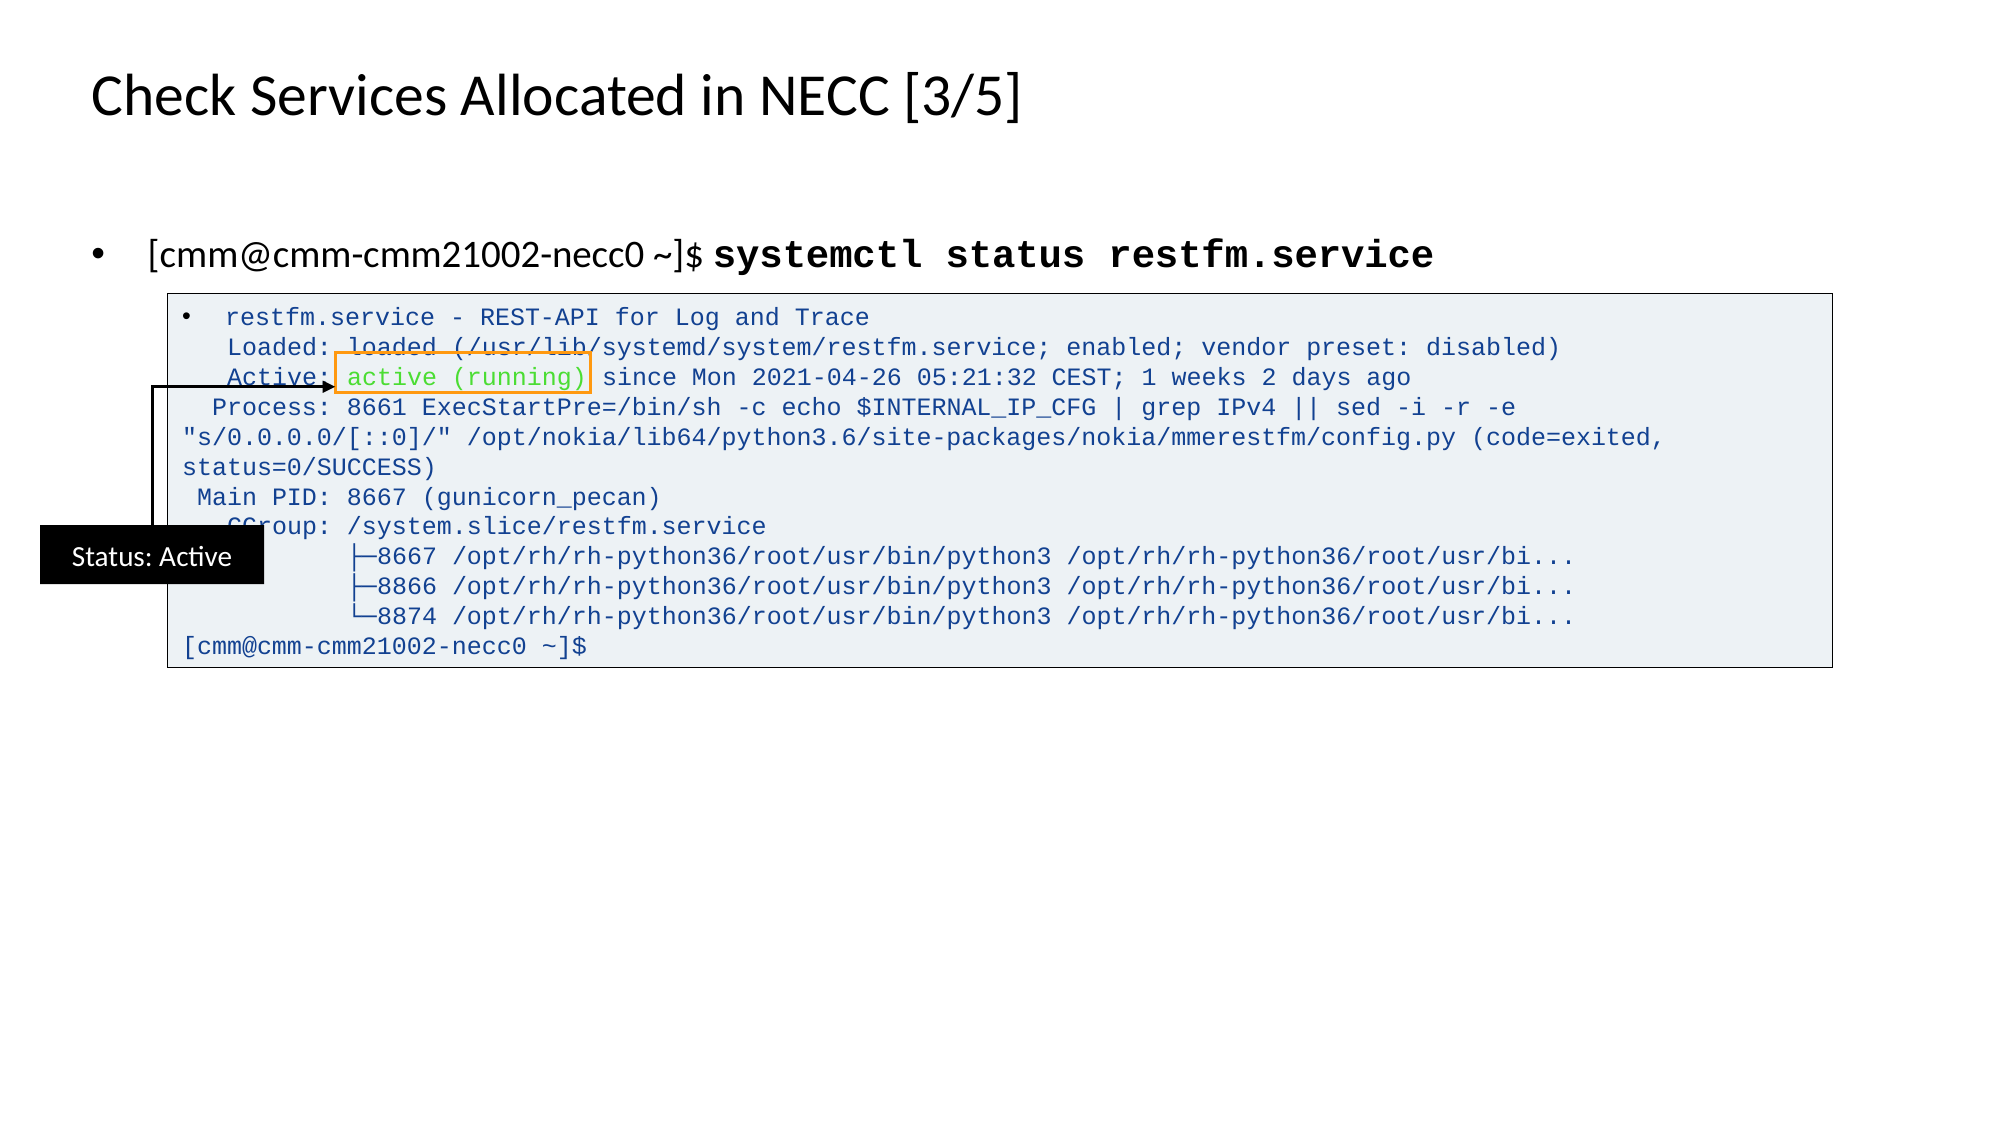

Slide excluded from Table of Contents
# Check Services Allocated in NECC [3/5]
[cmm@cmm-cmm21002-necc0 ~]$ systemctl status restfm.service

 restfm.service - REST-API for Log and Trace
   Loaded: loaded (/usr/lib/systemd/system/restfm.service; enabled; vendor preset: disabled)
   Active: active (running) since Mon 2021-04-26 05:21:32 CEST; 1 weeks 2 days ago
  Process: 8661 ExecStartPre=/bin/sh -c echo $INTERNAL_IP_CFG | grep IPv4 || sed -i -r -e "s/0.0.0.0/[::0]/" /opt/nokia/lib64/python3.6/site-packages/nokia/mmerestfm/config.py (code=exited, status=0/SUCCESS)
 Main PID: 8667 (gunicorn_pecan)
   CGroup: /system.slice/restfm.service
           ├─8667 /opt/rh/rh-python36/root/usr/bin/python3 /opt/rh/rh-python36/root/usr/bi...
           ├─8866 /opt/rh/rh-python36/root/usr/bin/python3 /opt/rh/rh-python36/root/usr/bi...
           └─8874 /opt/rh/rh-python36/root/usr/bin/python3 /opt/rh/rh-python36/root/usr/bi...
[cmm@cmm-cmm21002-necc0 ~]$

Status: Active